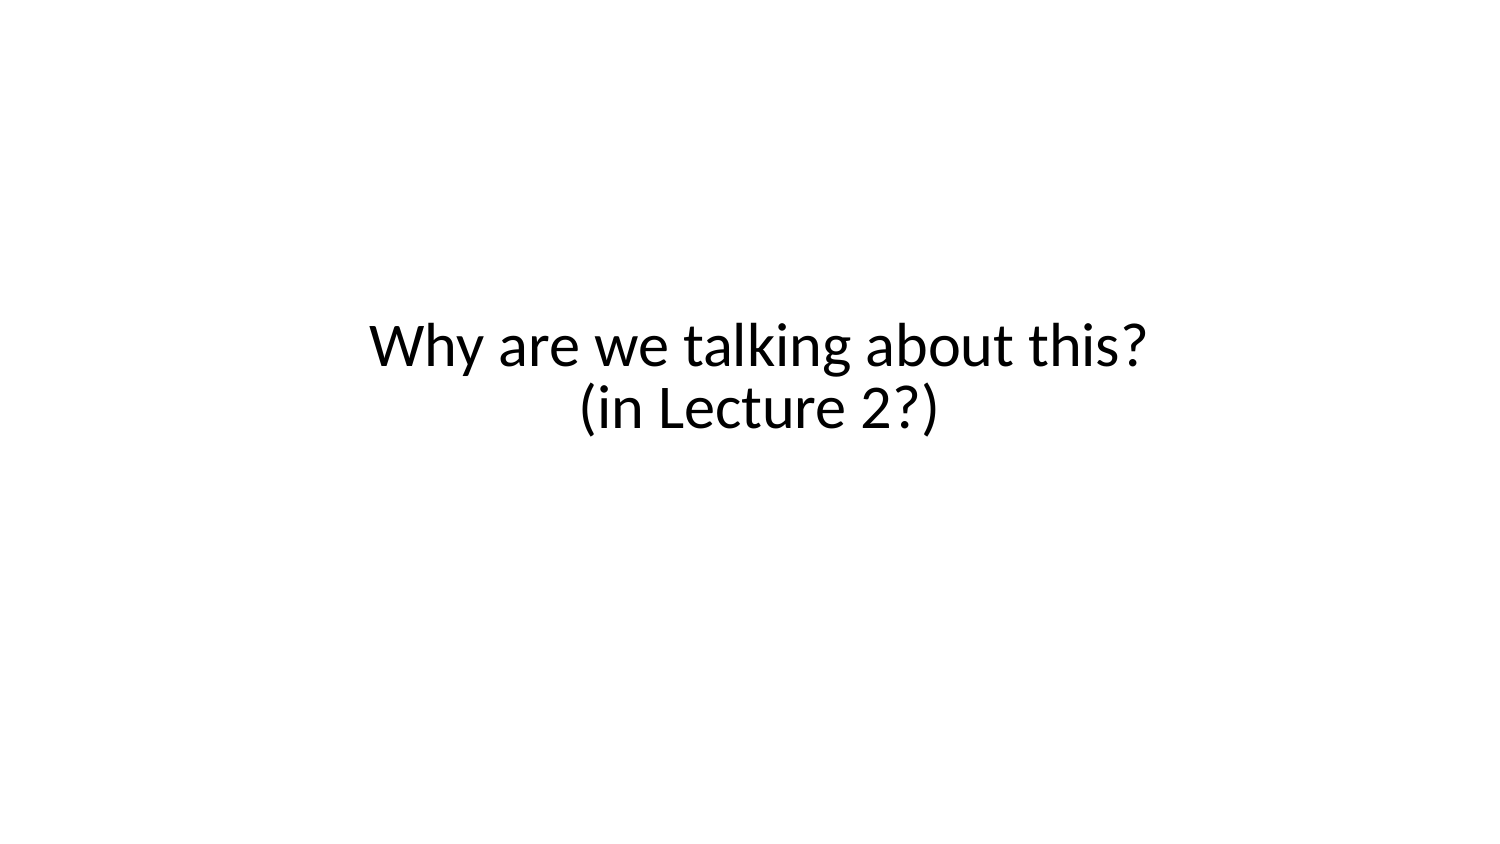

# Why are we talking about this? (in Lecture 2?)